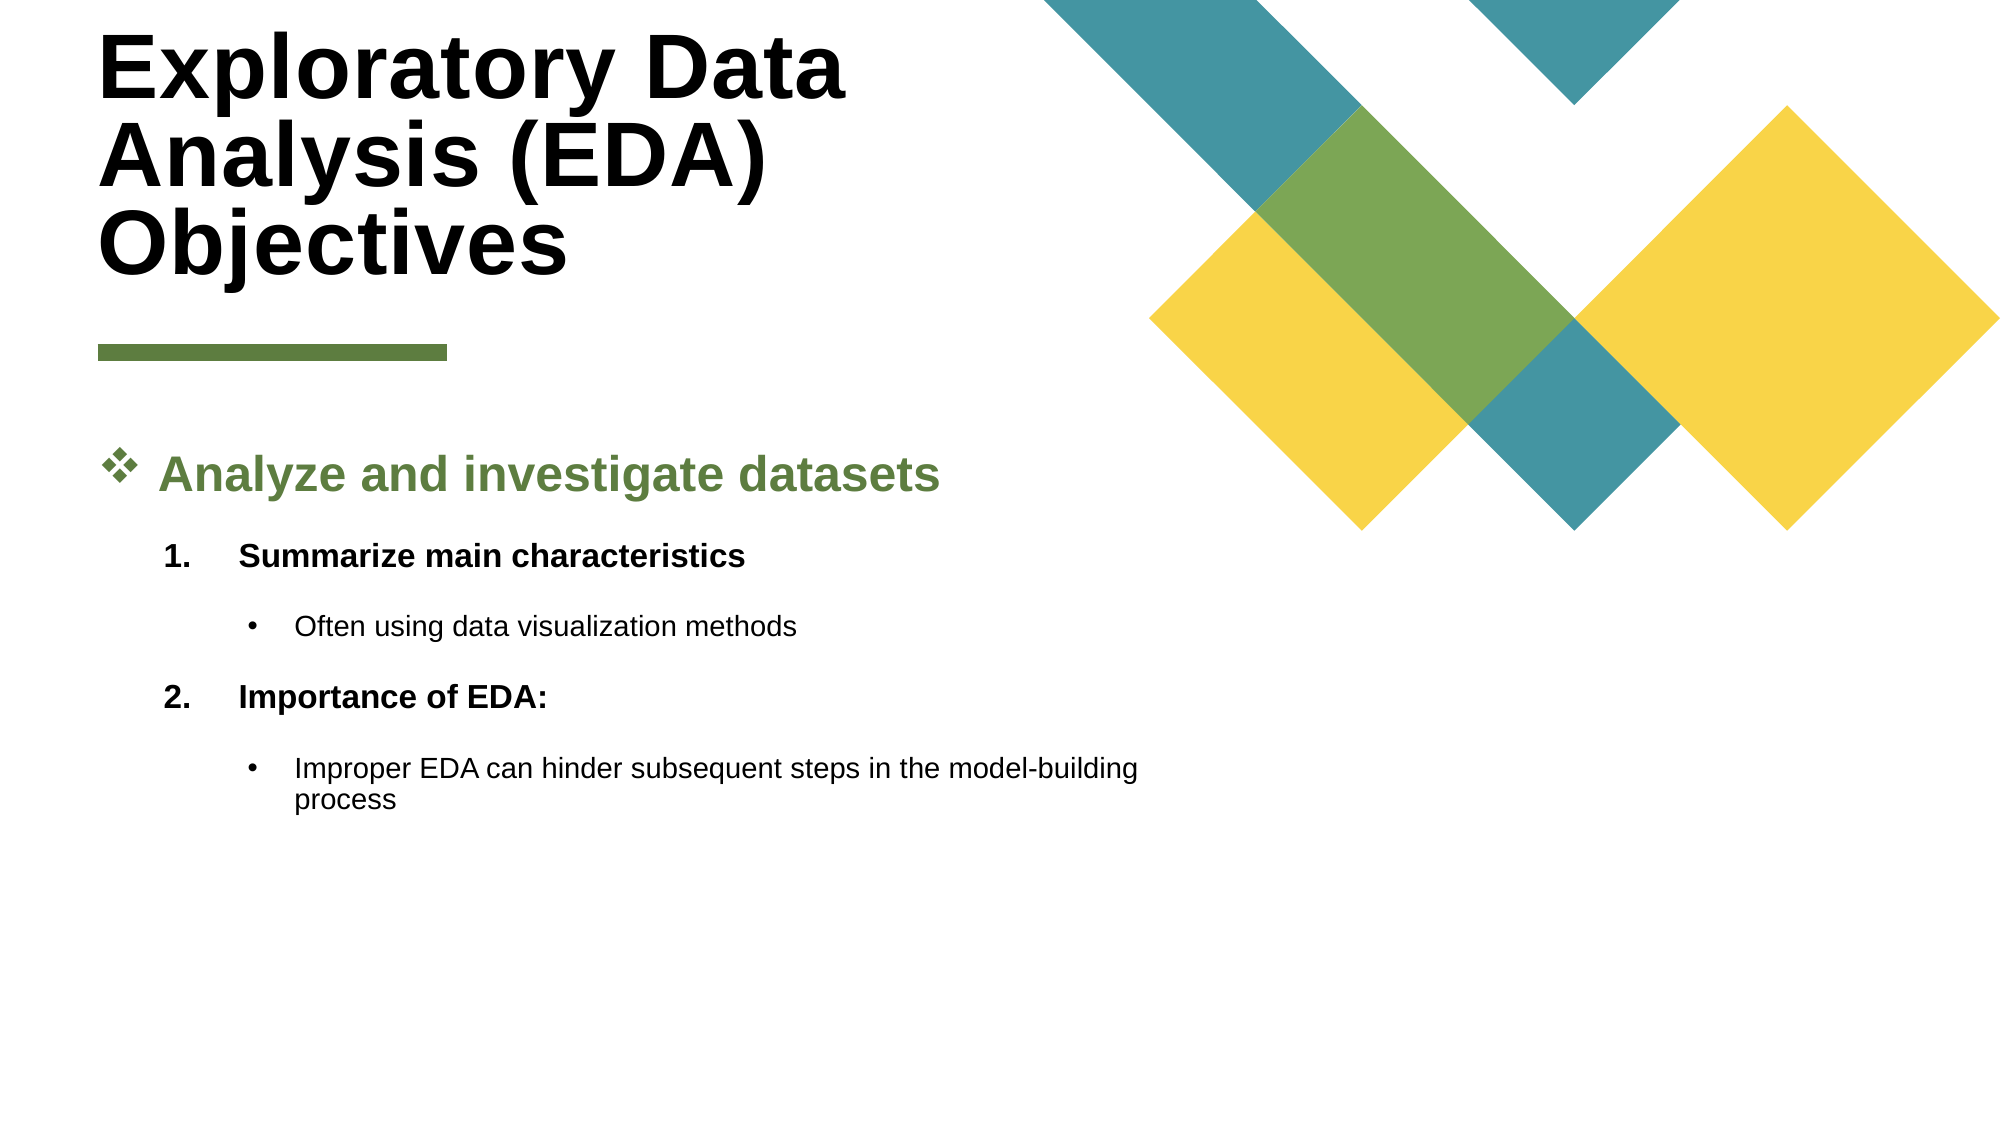

# Exploratory Data Analysis (EDA) Objectives
 Analyze and investigate datasets
Summarize main characteristics
Often using data visualization methods
Importance of EDA:
Improper EDA can hinder subsequent steps in the model-building process